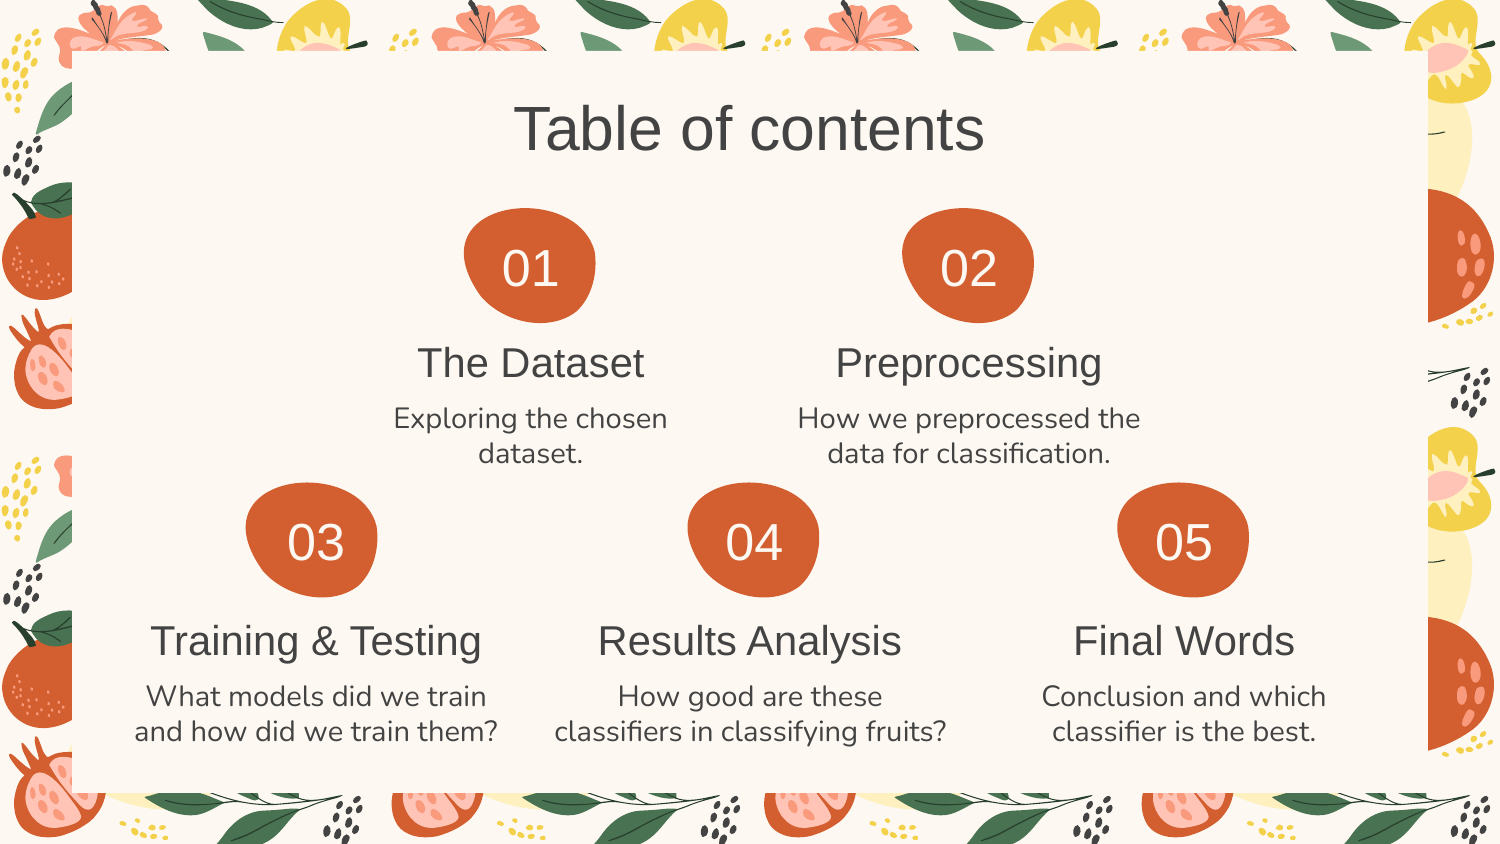

Table of contents

# 01
02
The Dataset
Preprocessing
Exploring the chosen dataset.
How we preprocessed the data for classification.

03
04
05
Training & Testing
Results Analysis
Final Words
What models did we train and how did we train them?
How good are these classifiers in classifying fruits?
Conclusion and which classifier is the best.